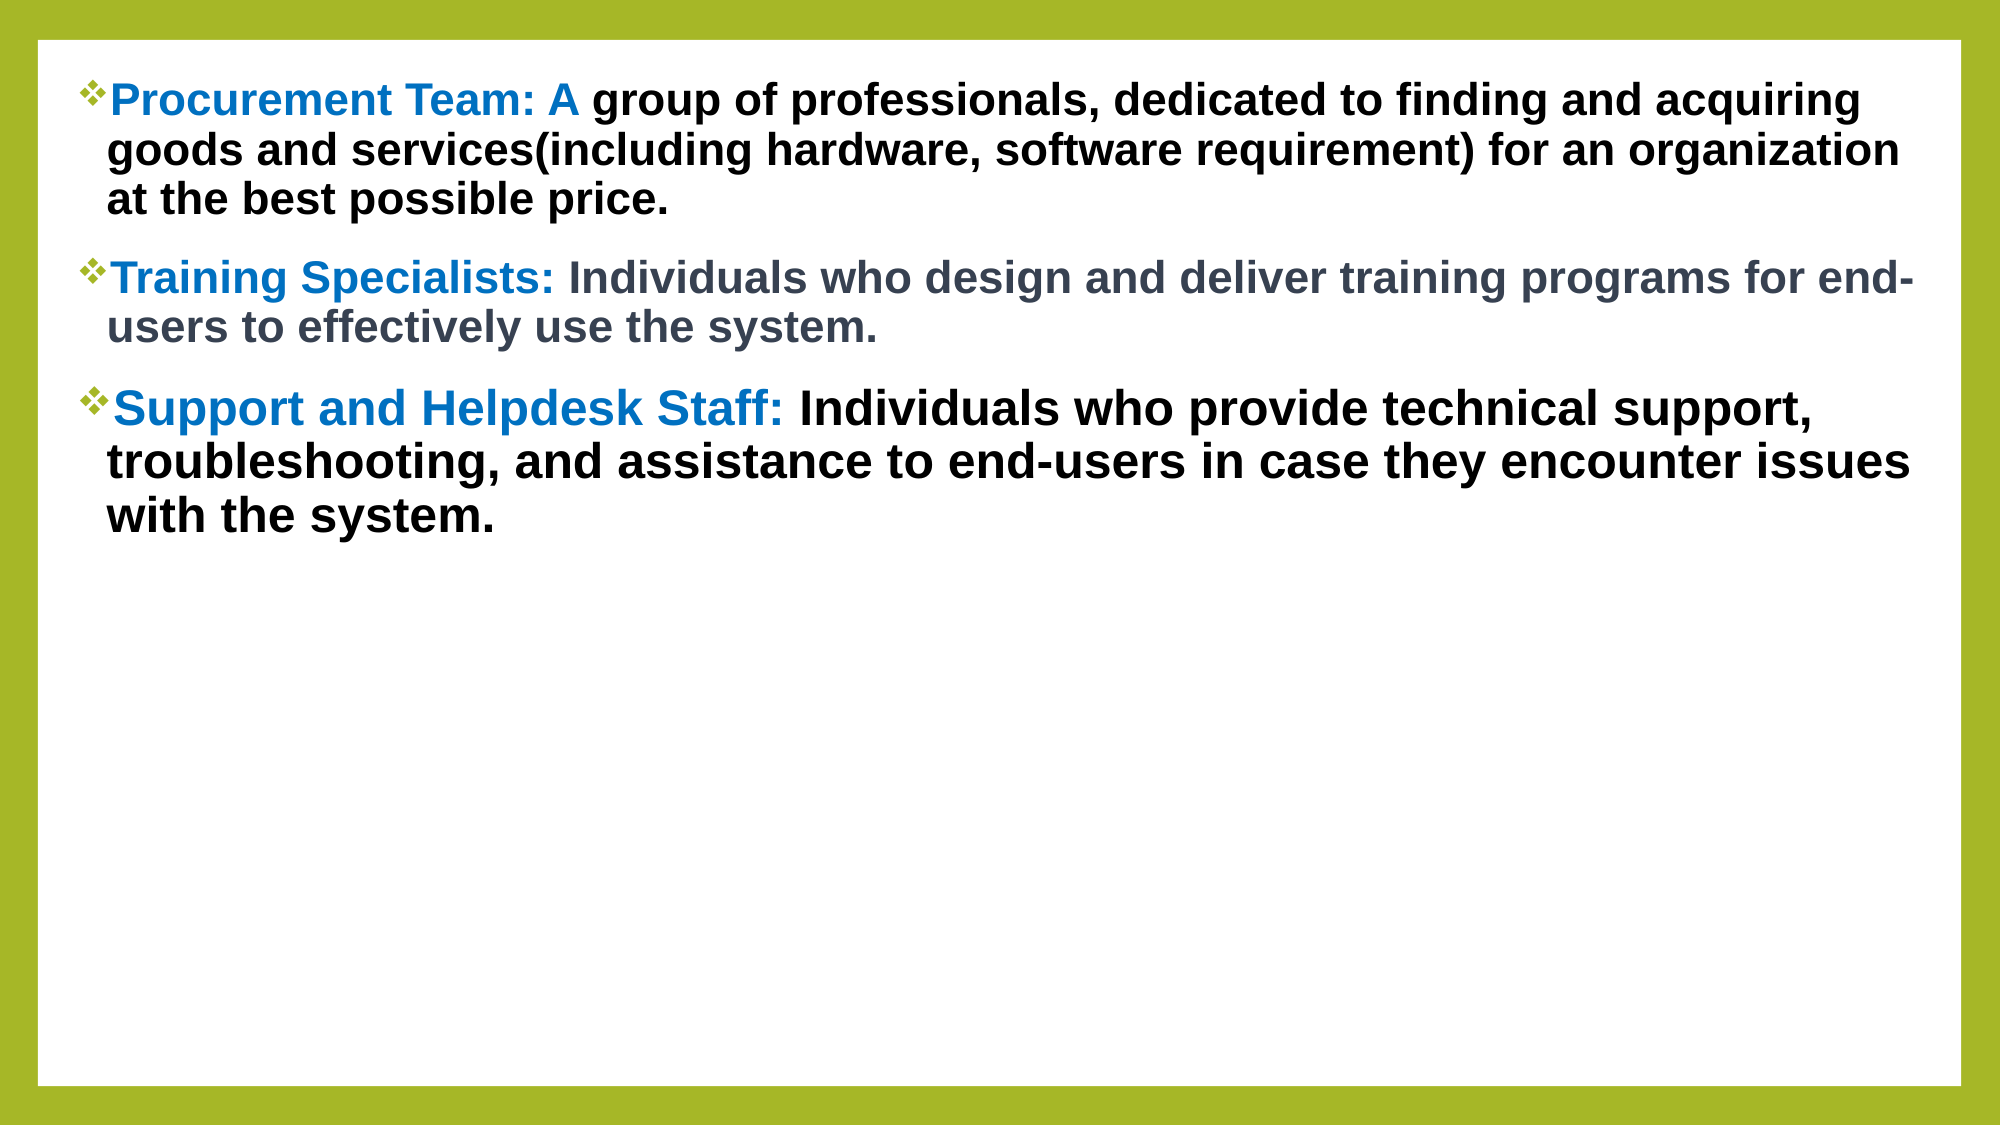

Procurement Team: A group of professionals, dedicated to finding and acquiring goods and services(including hardware, software requirement) for an organization at the best possible price.
Training Specialists: Individuals who design and deliver training programs for end-users to effectively use the system.
Support and Helpdesk Staff: Individuals who provide technical support, troubleshooting, and assistance to end-users in case they encounter issues with the system.